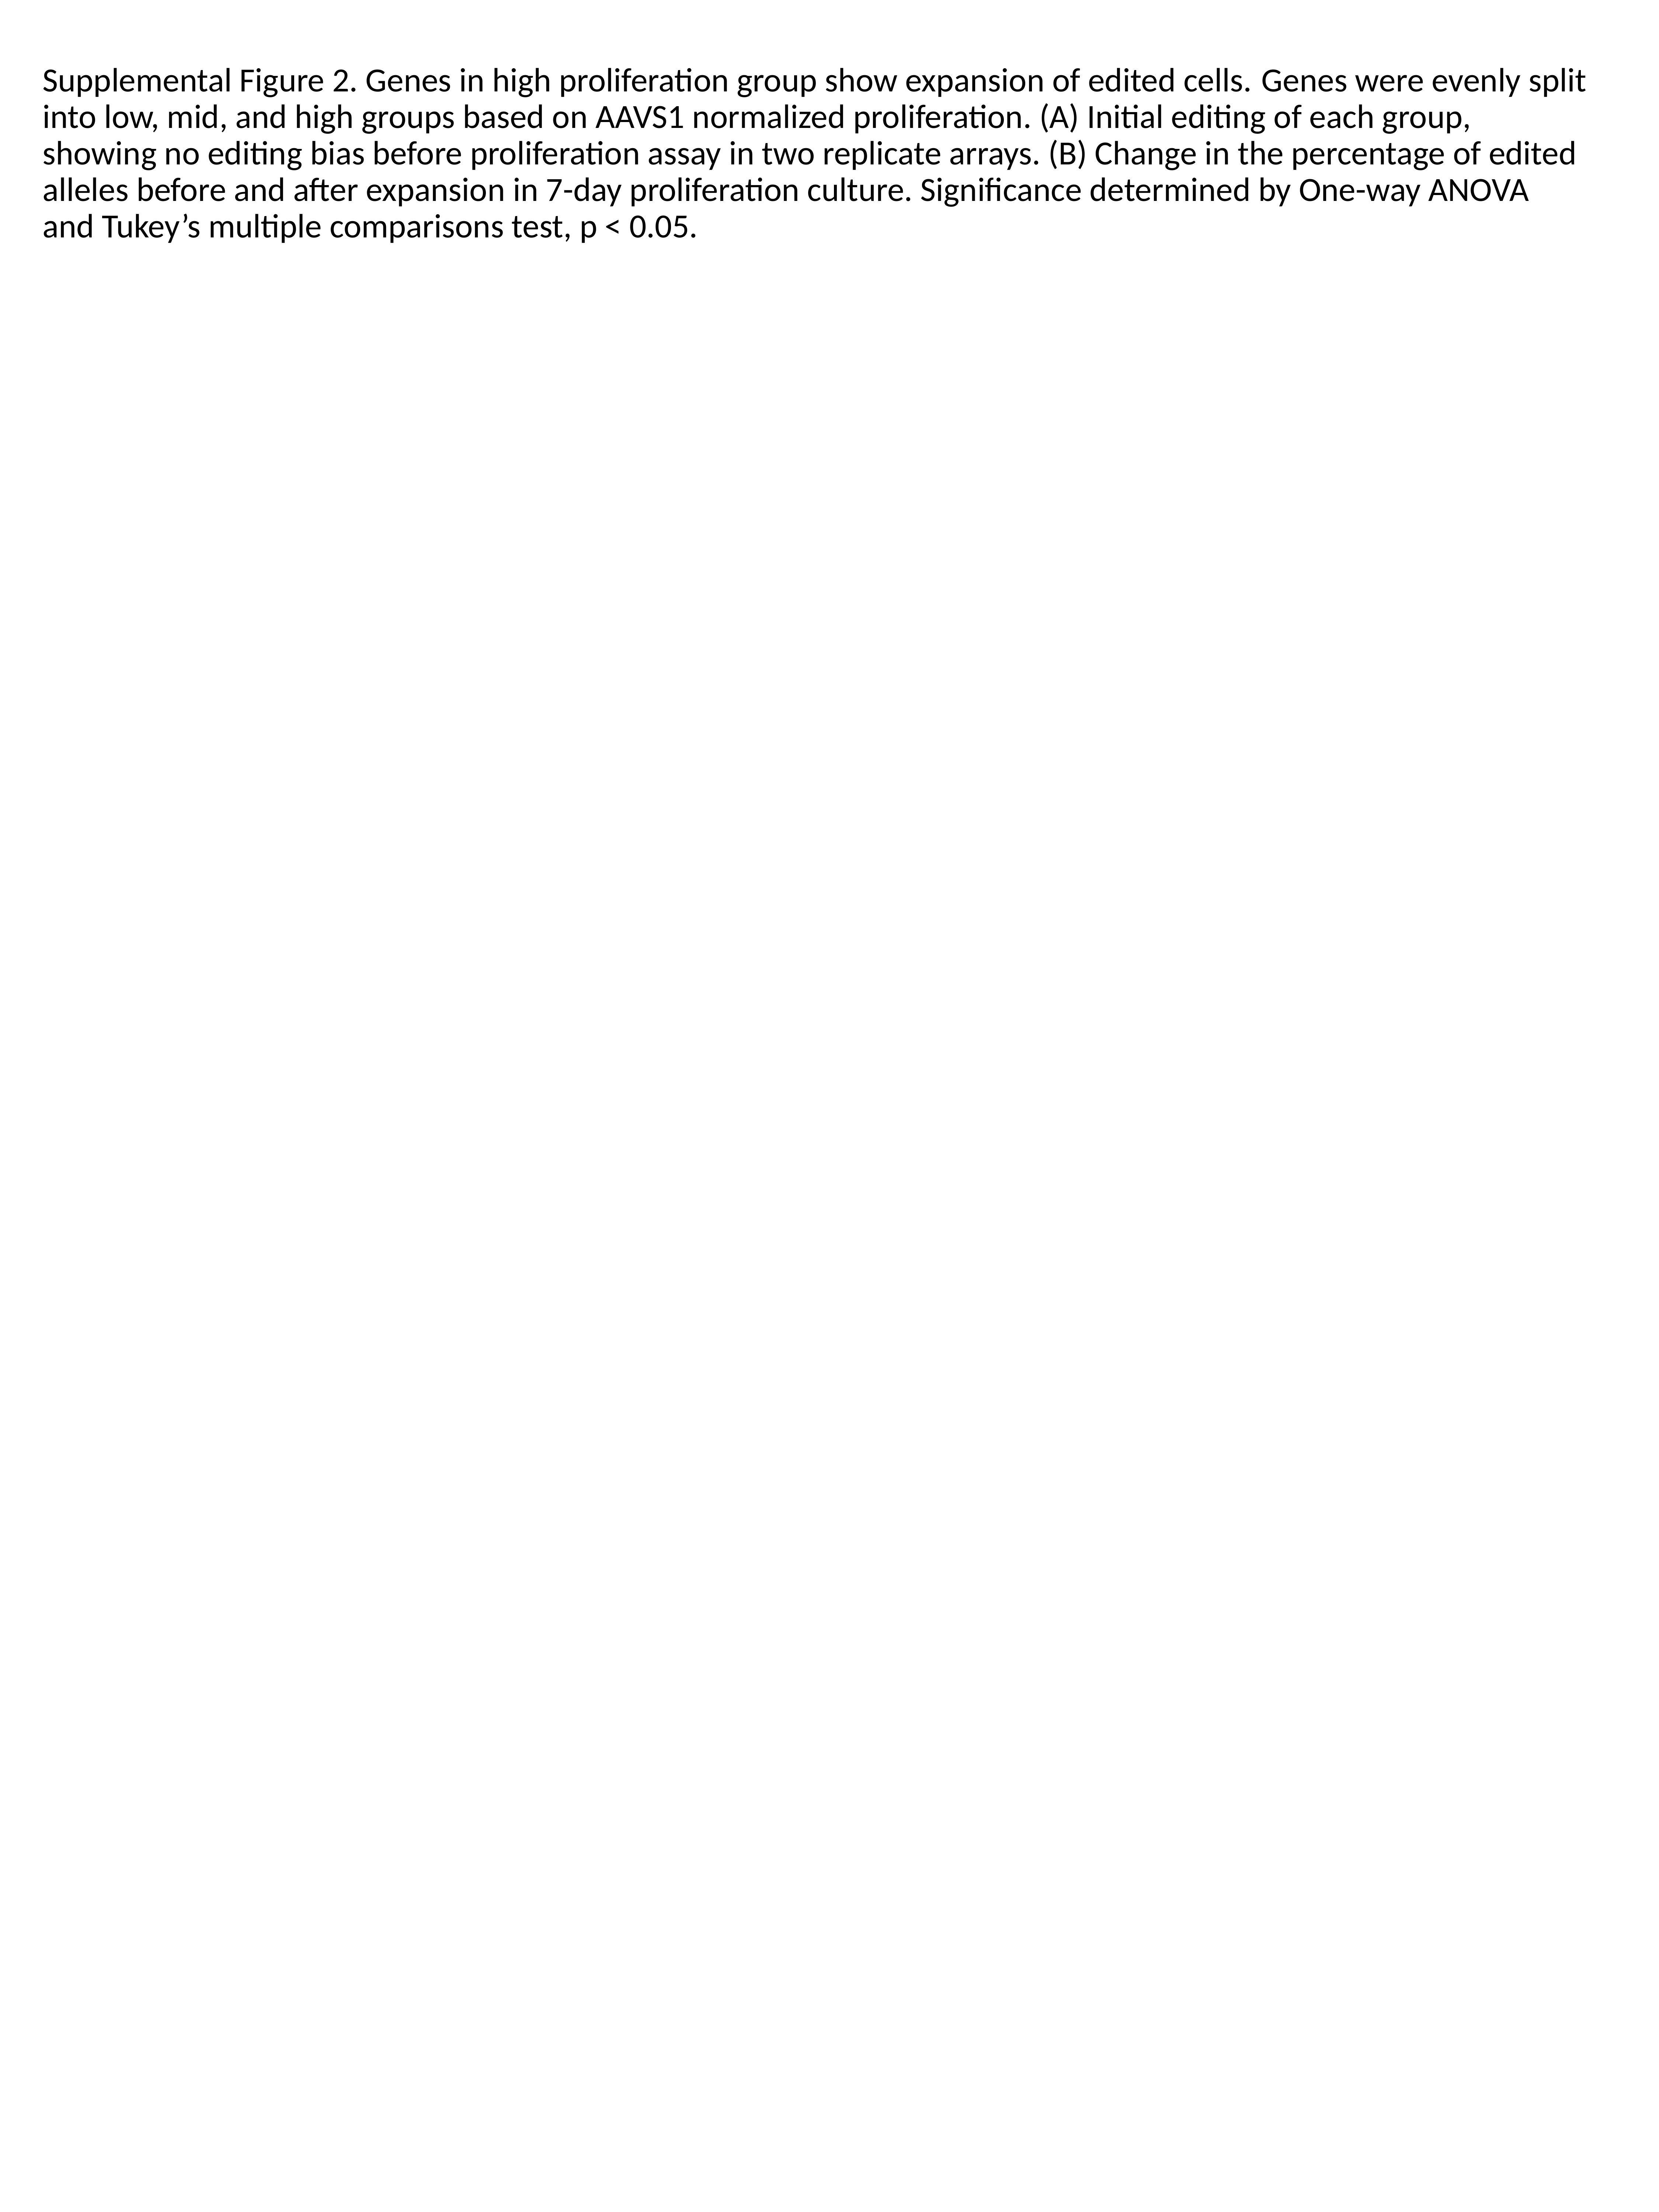

Supplemental Figure 2. Genes in high proliferation group show expansion of edited cells. Genes were evenly split into low, mid, and high groups based on AAVS1 normalized proliferation. (A) Initial editing of each group, showing no editing bias before proliferation assay in two replicate arrays. (B) Change in the percentage of edited alleles before and after expansion in 7-day proliferation culture. Significance determined by One-way ANOVA and Tukey’s multiple comparisons test, p < 0.05.